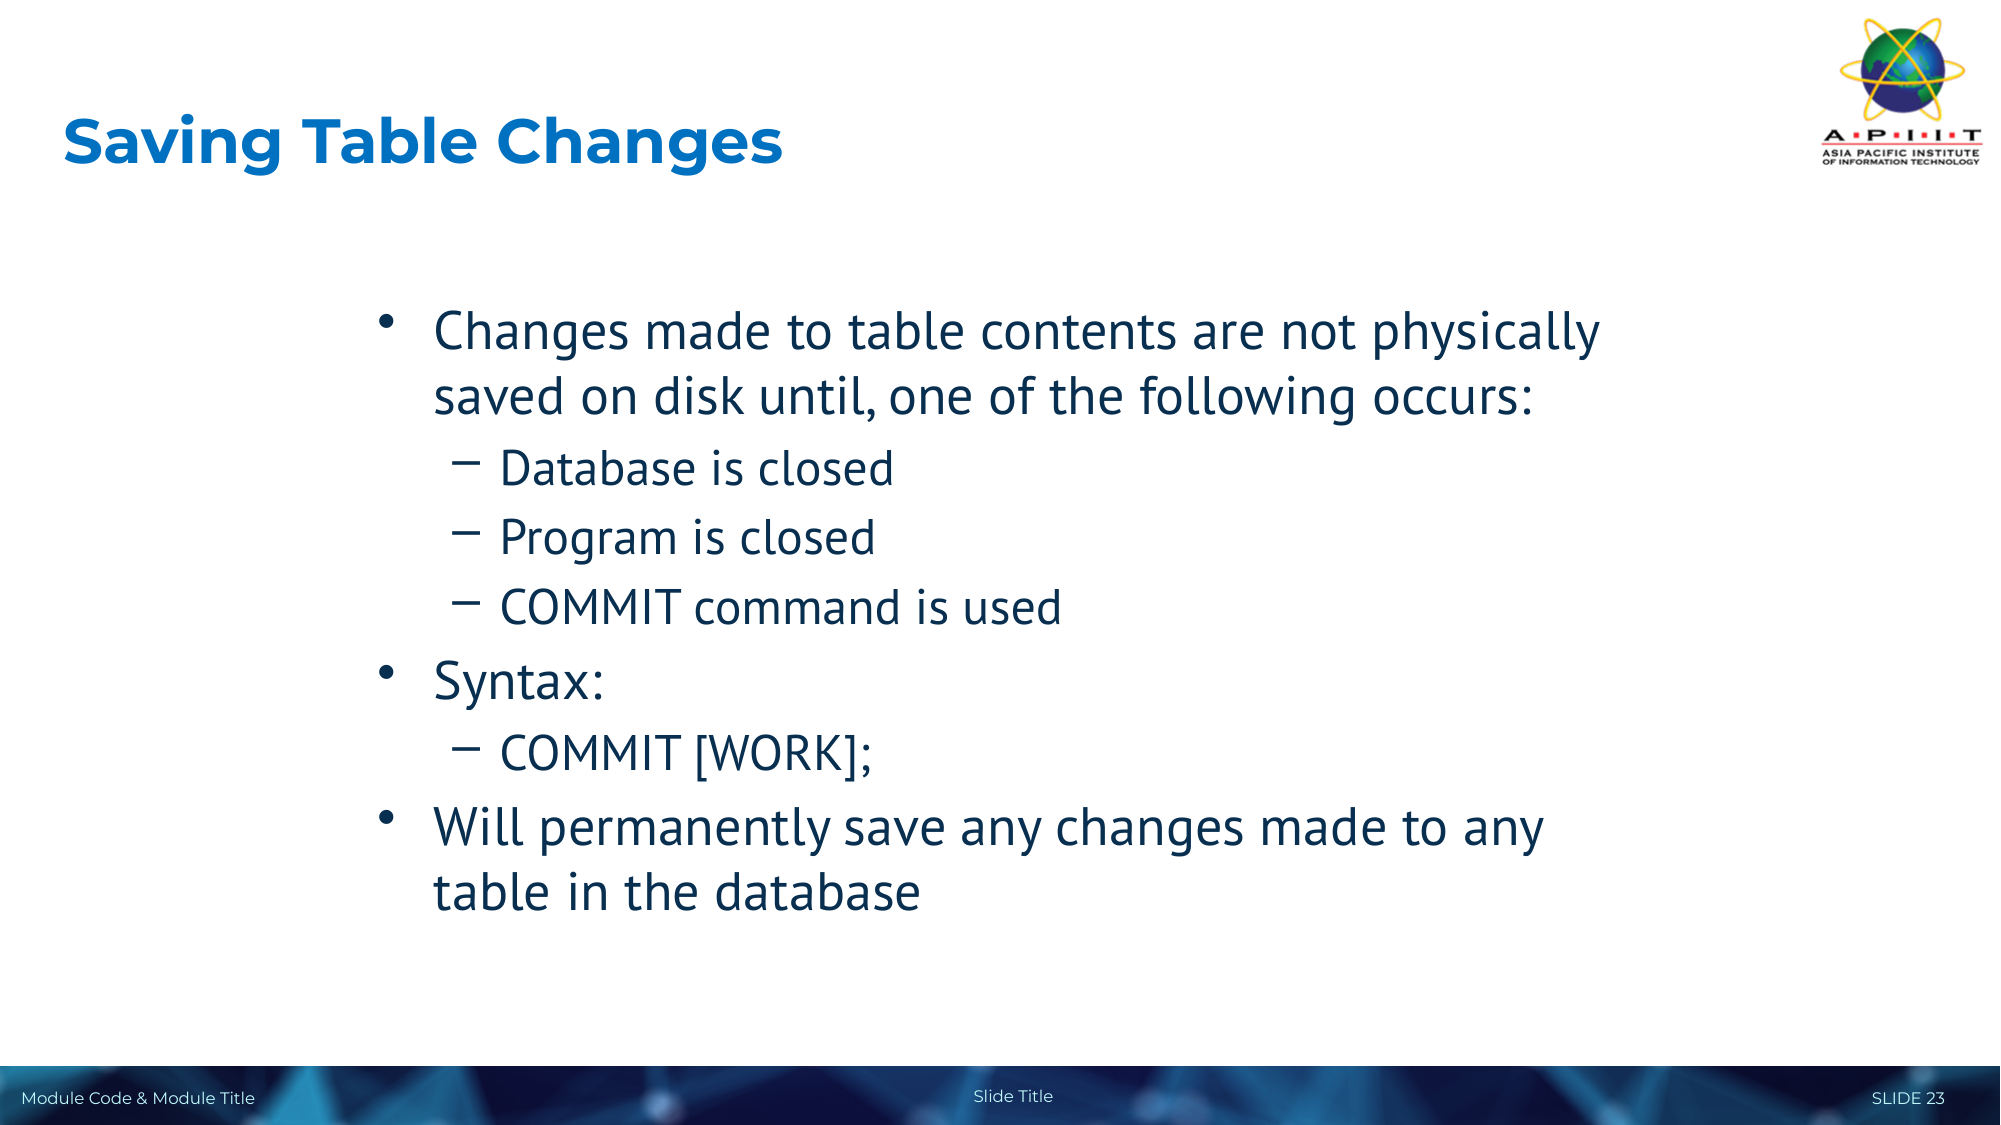

# Saving Table Changes
Changes made to table contents are not physically saved on disk until, one of the following occurs:
Database is closed
Program is closed
COMMIT command is used
Syntax:
COMMIT [WORK];
Will permanently save any changes made to any table in the database